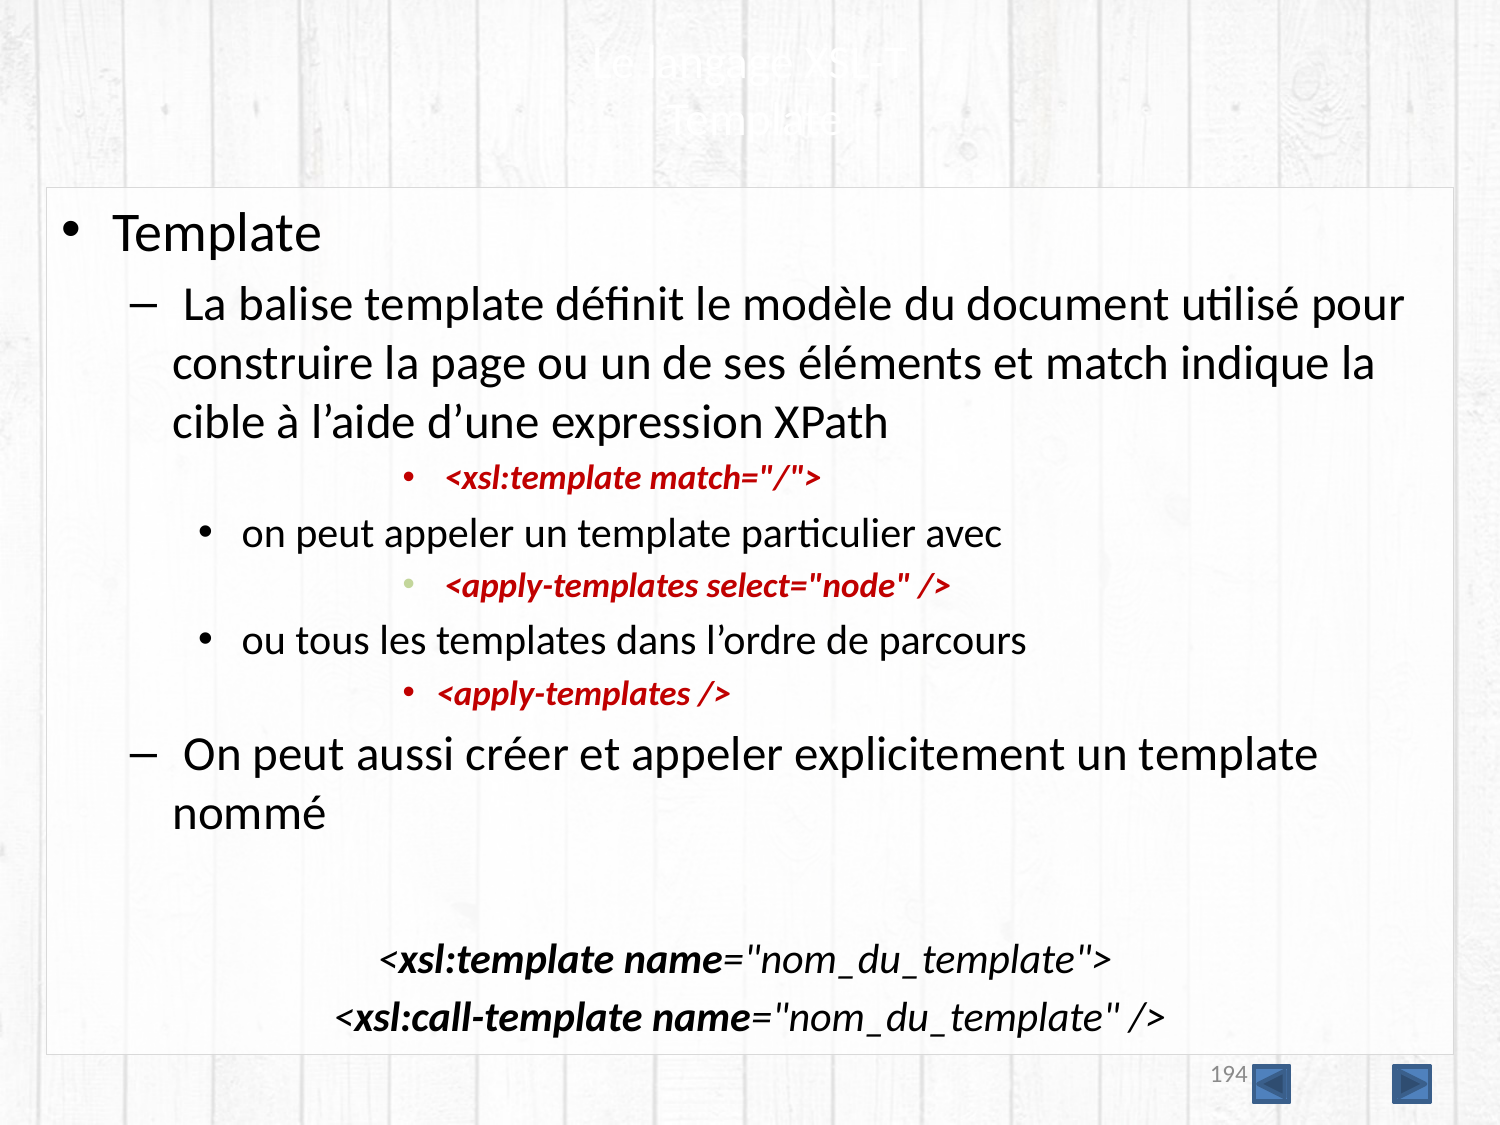

# Le langage XSL-T Template
Template
 La balise template définit le modèle du document utilisé pour construire la page ou un de ses éléments et match indique la cible à l’aide d’une expression XPath
 <xsl:template match="/">
 on peut appeler un template particulier avec
 <apply-templates select="node" />
 ou tous les templates dans l’ordre de parcours
<apply-templates />
 On peut aussi créer et appeler explicitement un template nommé

<xsl:template name="nom_du_template">
<xsl:call-template name="nom_du_template" />

194